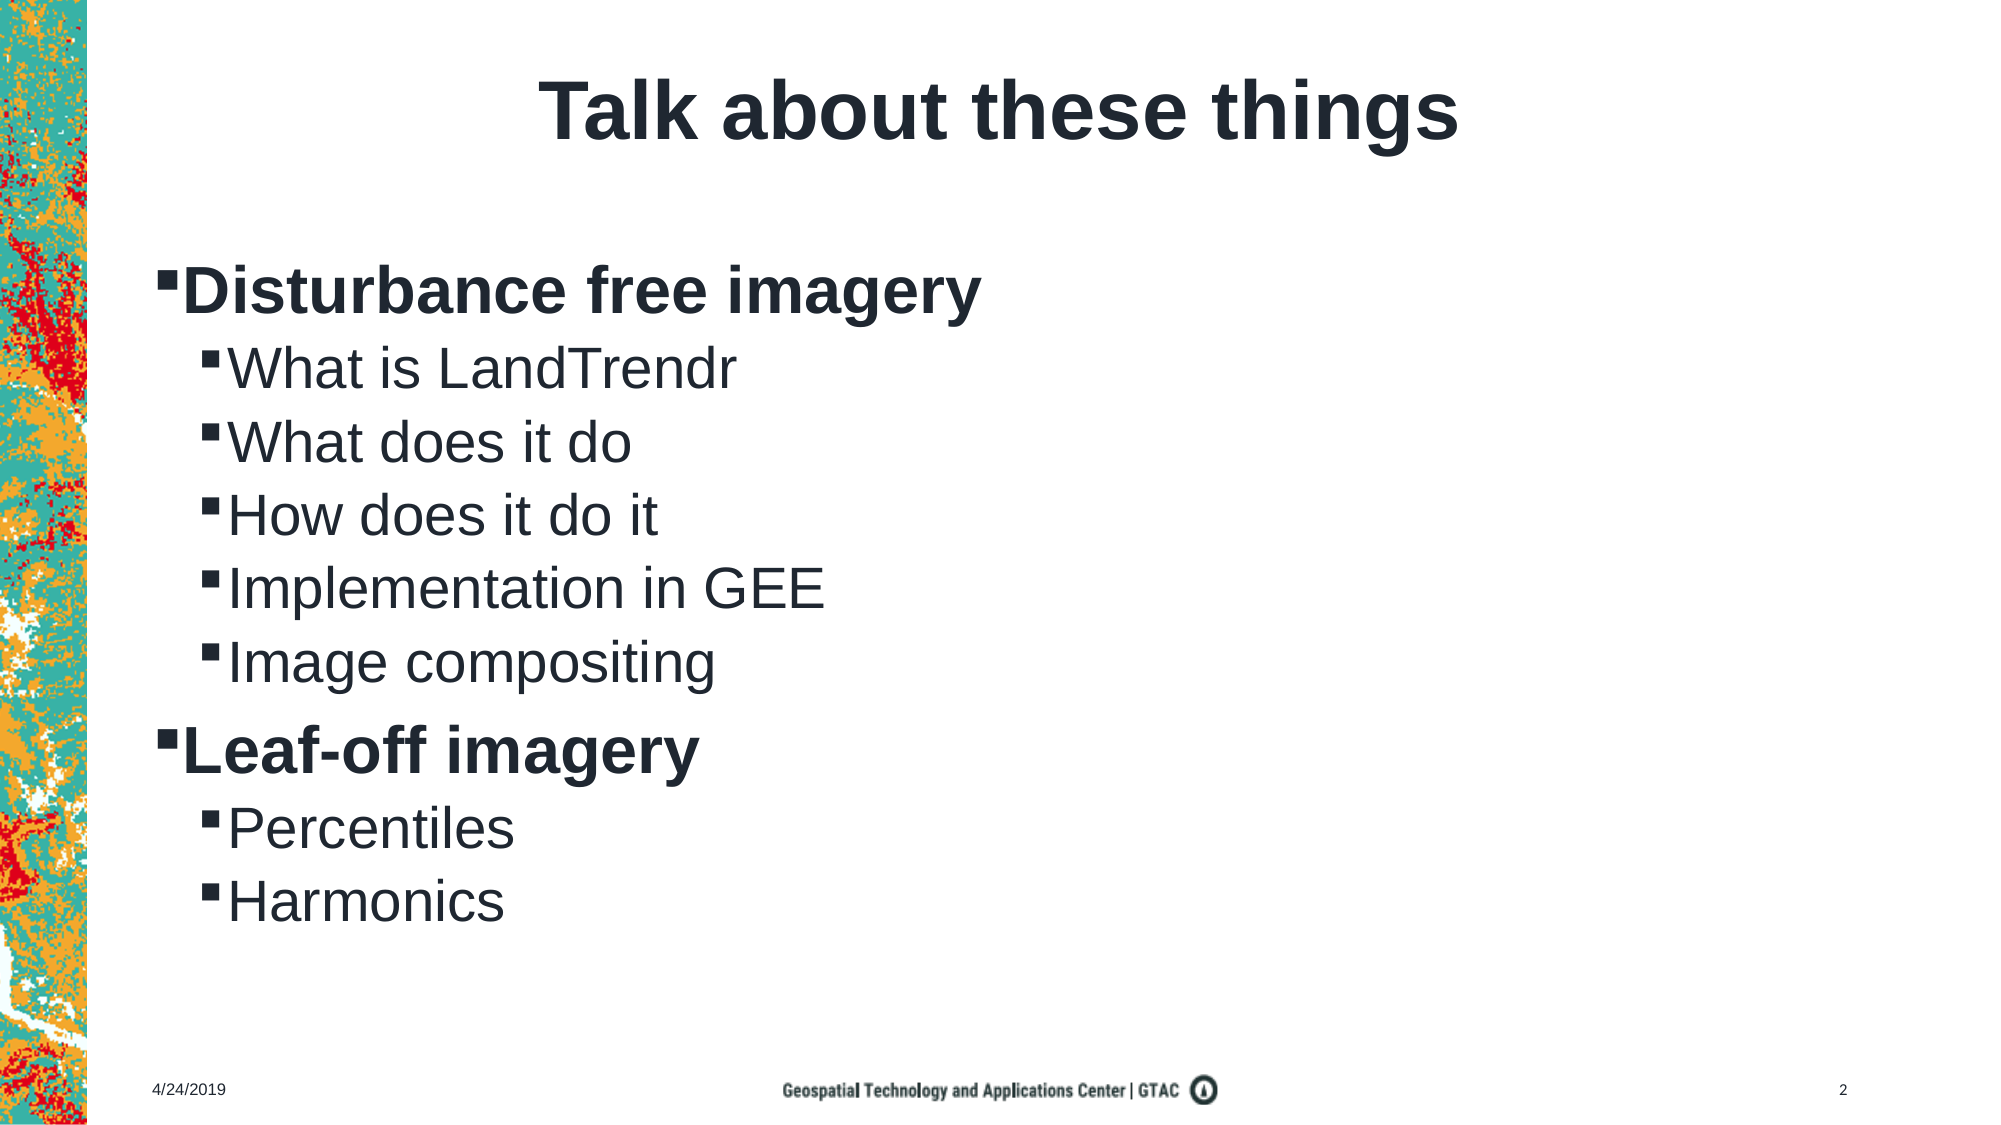

# Talk about these things
Disturbance free imagery
What is LandTrendr
What does it do
How does it do it
Implementation in GEE
Image compositing
Leaf-off imagery
Percentiles
Harmonics